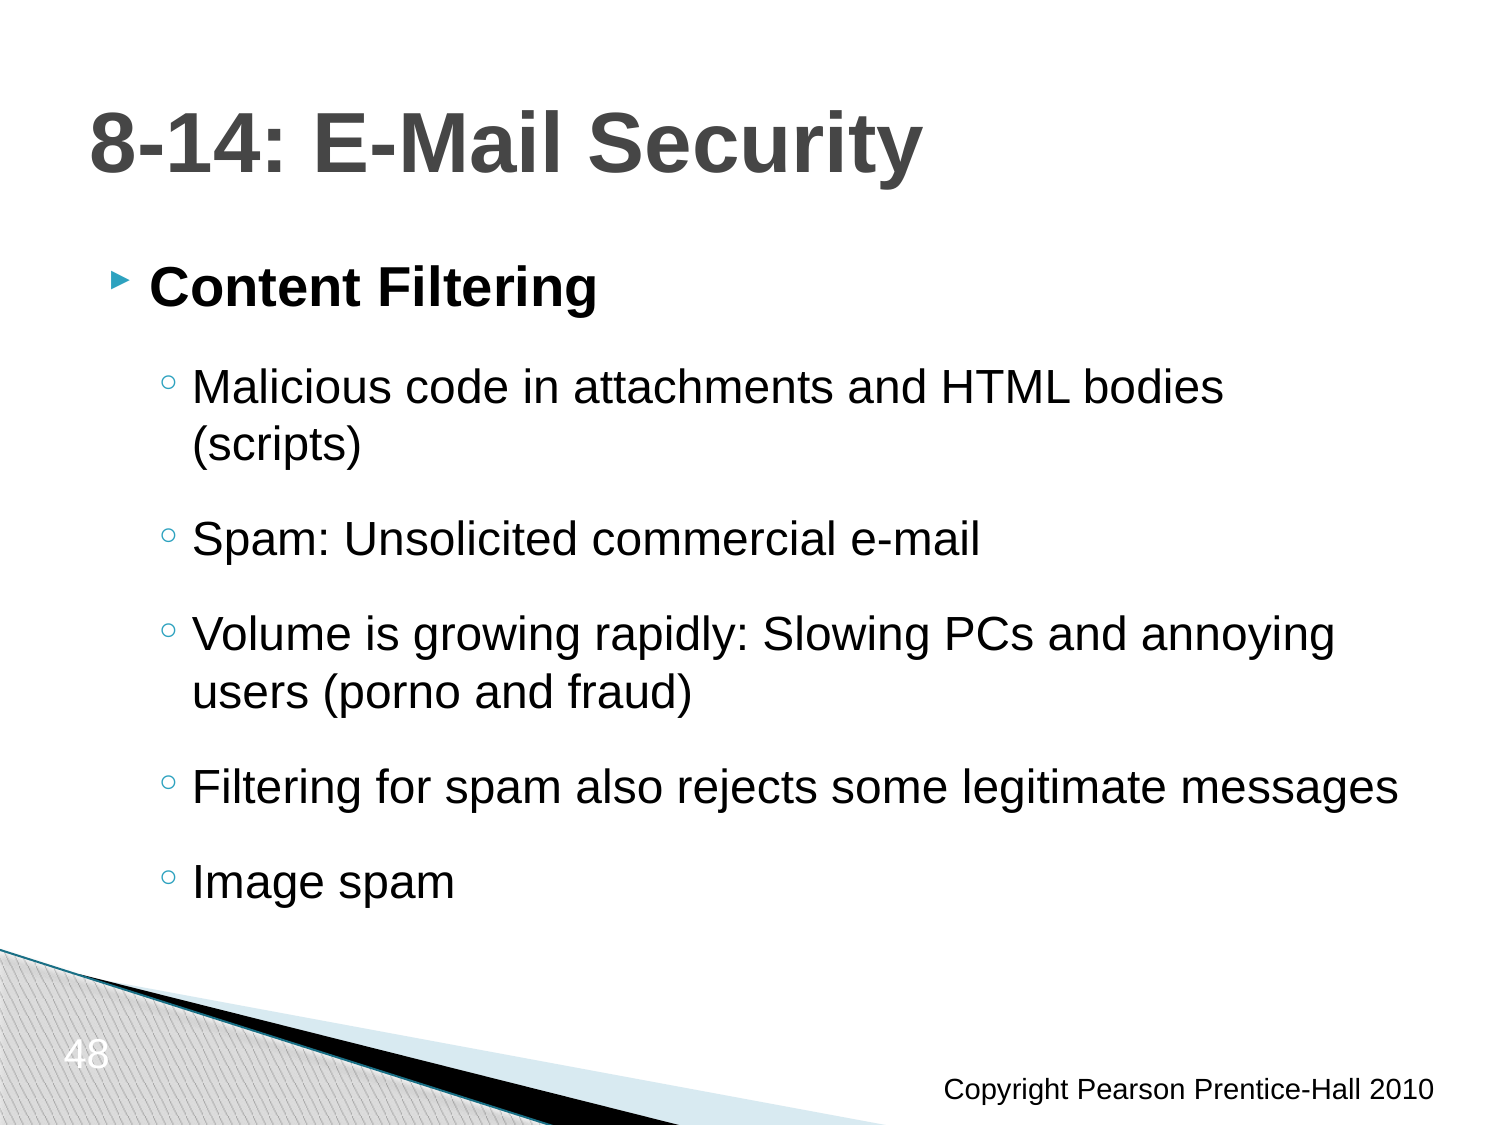

# 8-14: E-Mail Security
Content Filtering
Malicious code in attachments and HTML bodies (scripts)
Spam: Unsolicited commercial e-mail
Volume is growing rapidly: Slowing PCs and annoying users (porno and fraud)
Filtering for spam also rejects some legitimate messages
Image spam
48
Copyright Pearson Prentice-Hall 2010